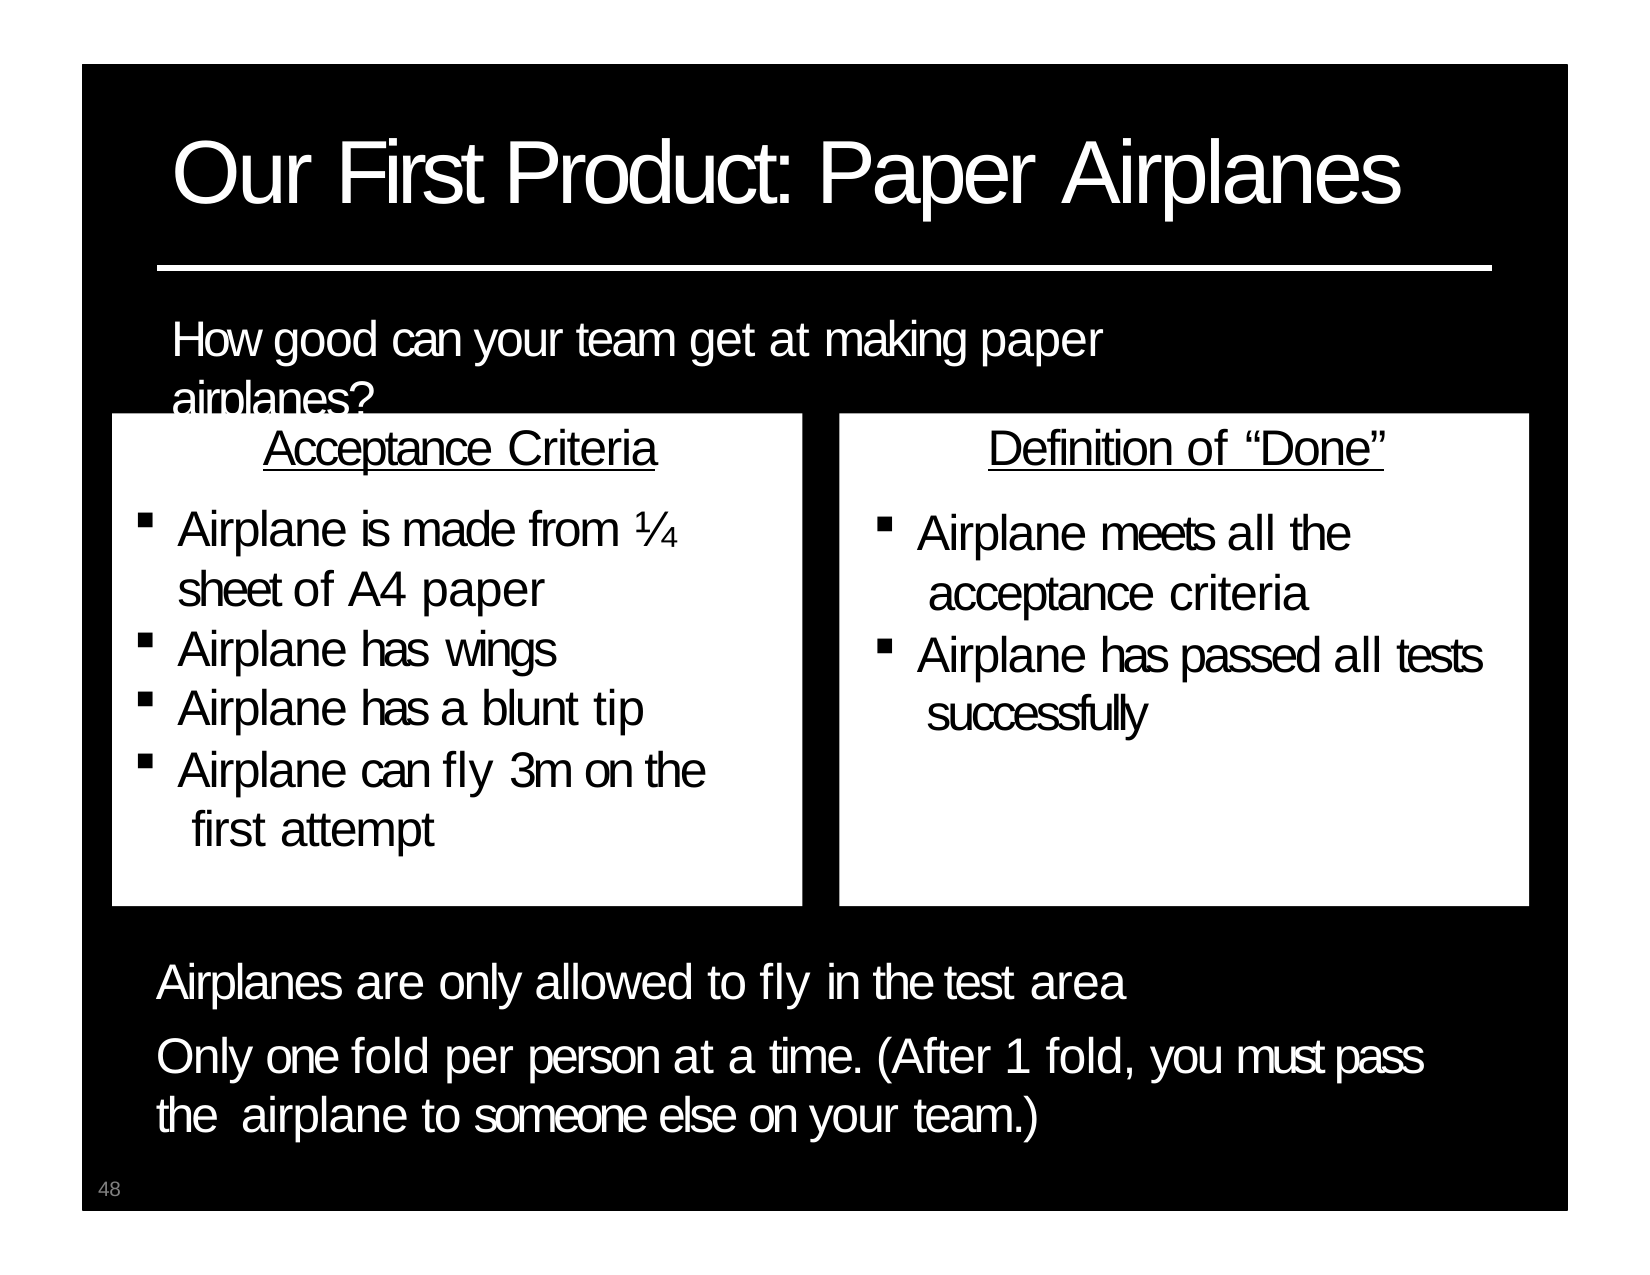

# Our First Product: Paper Airplanes

How good can your team get at making paper airplanes?
Definition of “Done”
Airplane meets all the  acceptance criteria
Airplane has passed all tests  successfully
Acceptance Criteria
Airplane is made from ¼
sheet of A4 paper
Airplane has wings
Airplane has a blunt tip
Airplane can fly 3m on the  first attempt

Airplanes are only allowed to fly in the test area
Only one fold per person at a time. (After 1 fold, you must pass the  airplane to someone else on your team.)
48